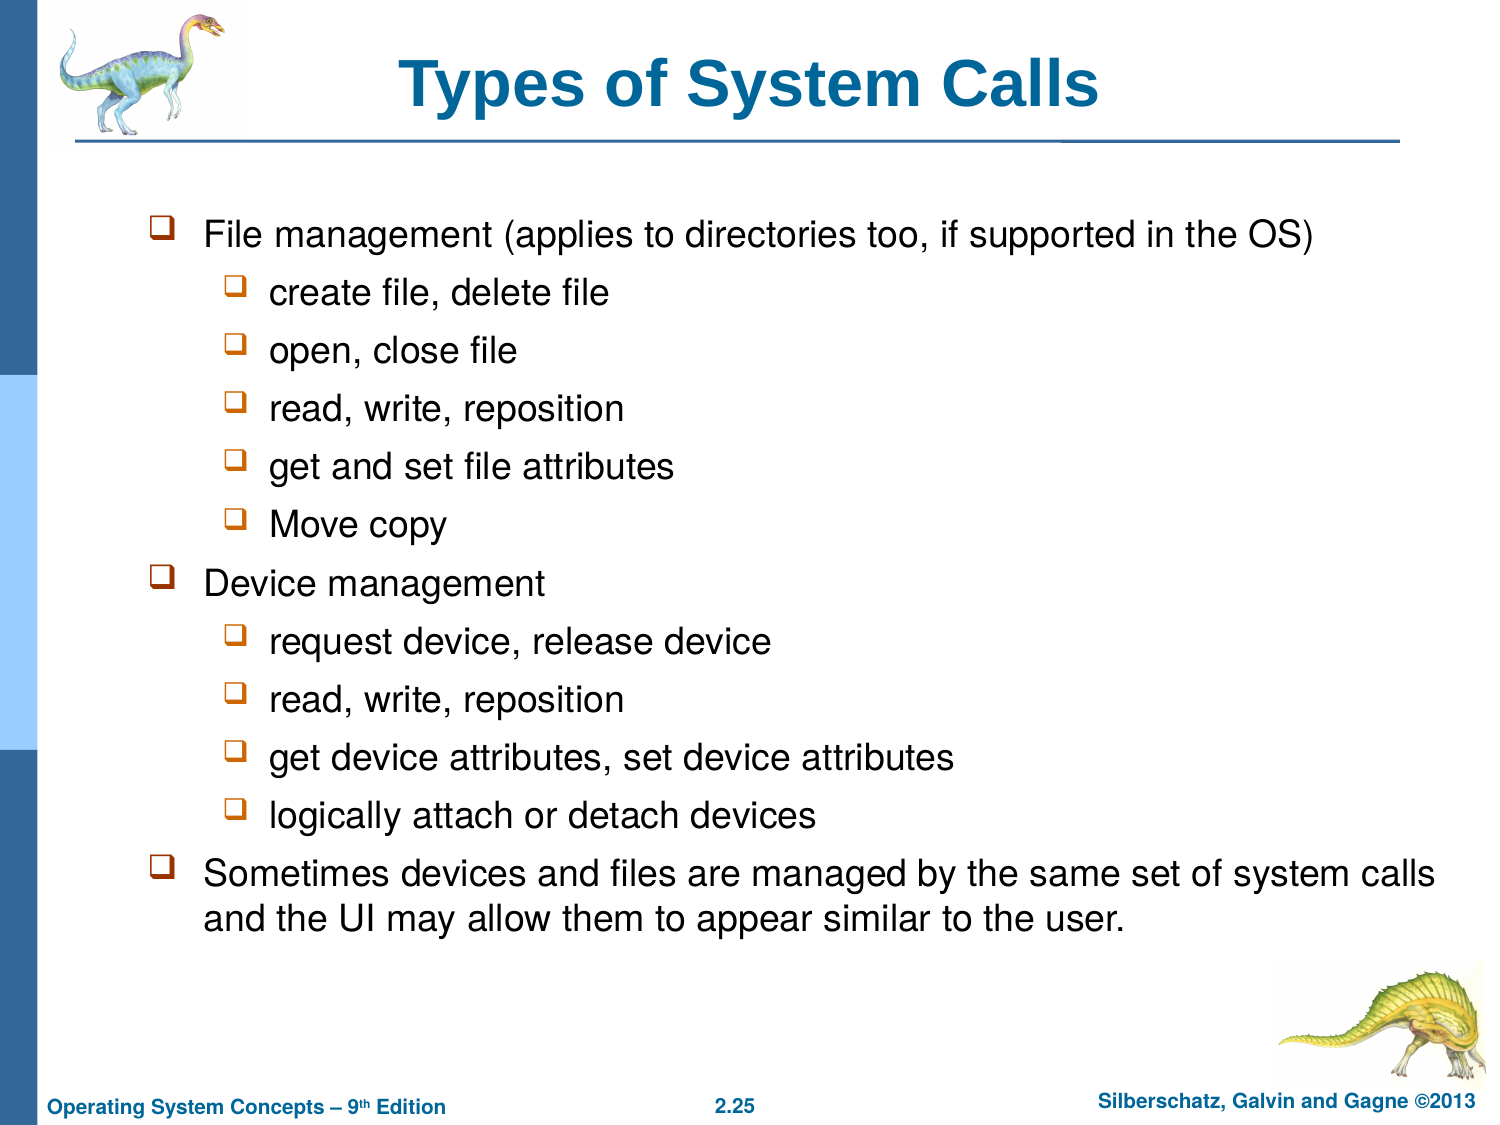

# Types of System Calls
File management (applies to directories too, if supported in the OS)
create file, delete file
open, close file
read, write, reposition
get and set file attributes
Move copy
Device management
request device, release device
read, write, reposition
get device attributes, set device attributes
logically attach or detach devices
Sometimes devices and files are managed by the same set of system calls and the UI may allow them to appear similar to the user.